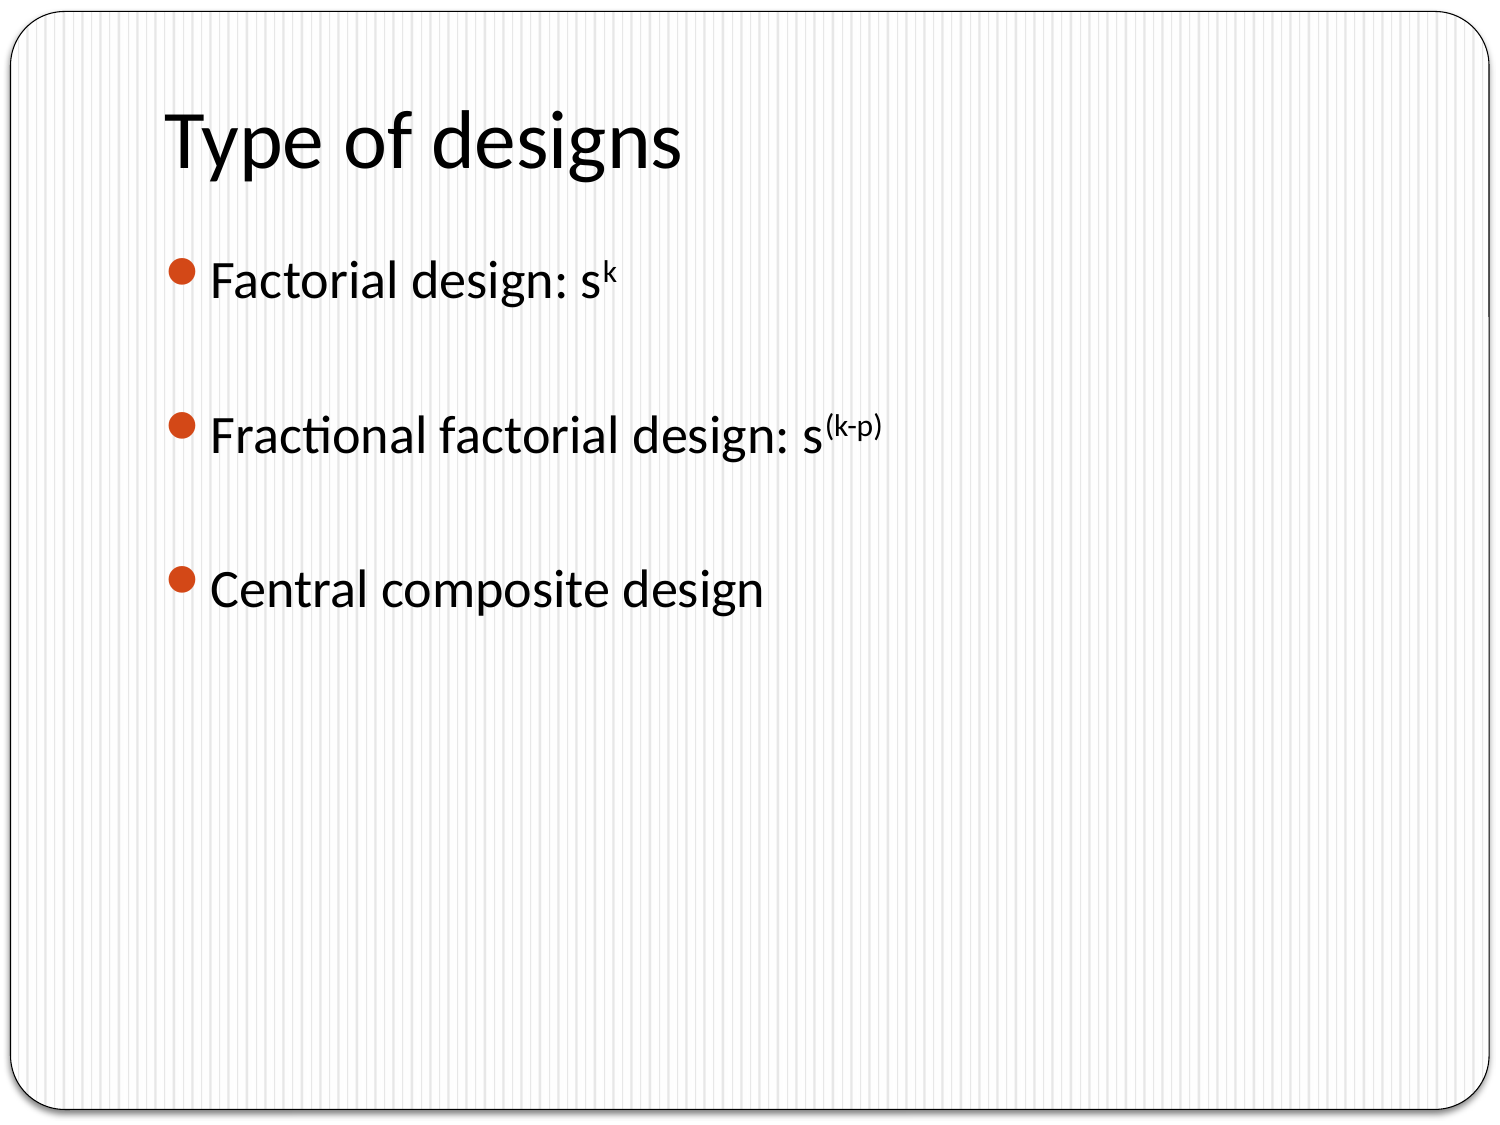

# Type of designs
Factorial design: sk

Fractional factorial design: s(k-p)

Central composite design